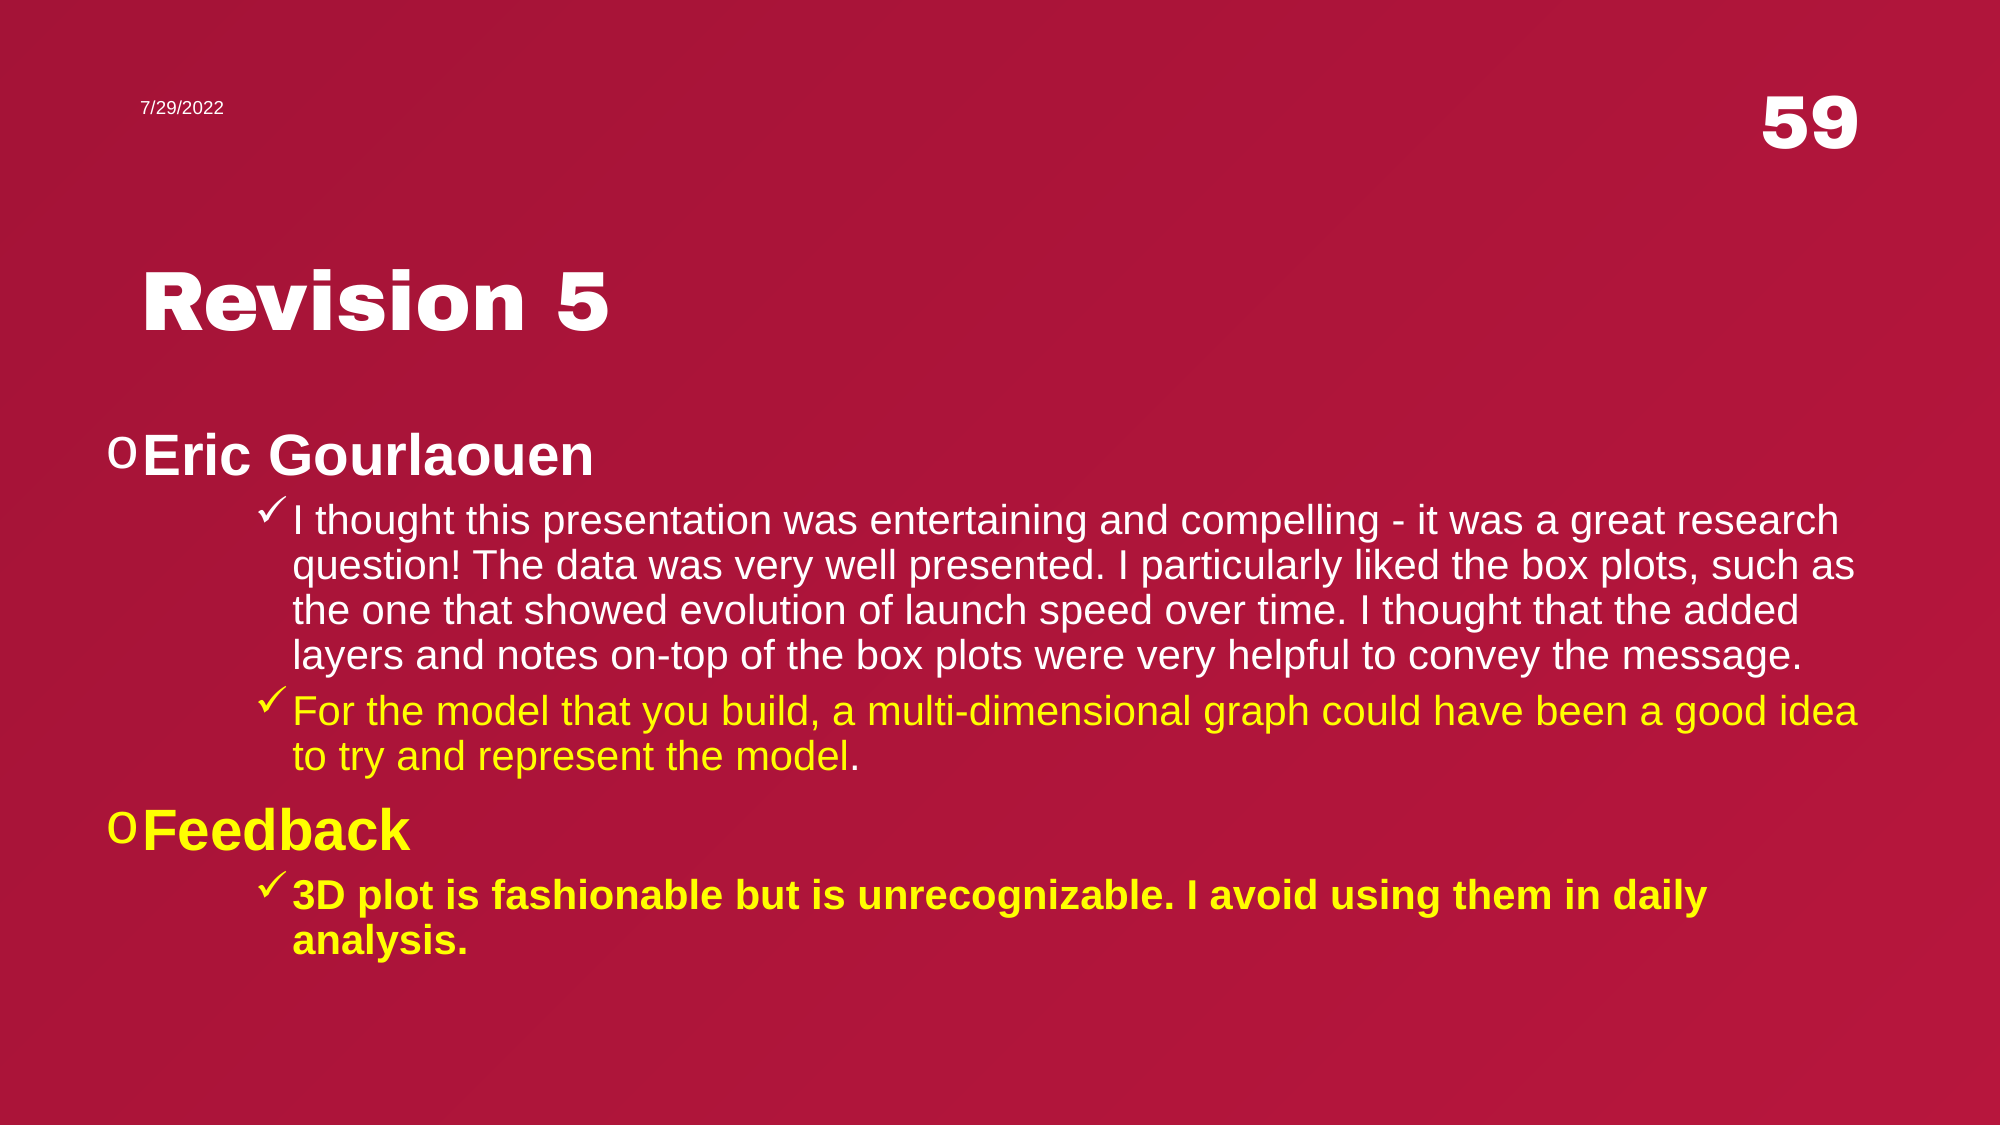

7/29/2022
59
# Revision 5
Eric Gourlaouen
I thought this presentation was entertaining and compelling - it was a great research question! The data was very well presented. I particularly liked the box plots, such as the one that showed evolution of launch speed over time. I thought that the added layers and notes on-top of the box plots were very helpful to convey the message.
For the model that you build, a multi-dimensional graph could have been a good idea to try and represent the model.
Feedback
3D plot is fashionable but is unrecognizable. I avoid using them in daily analysis.